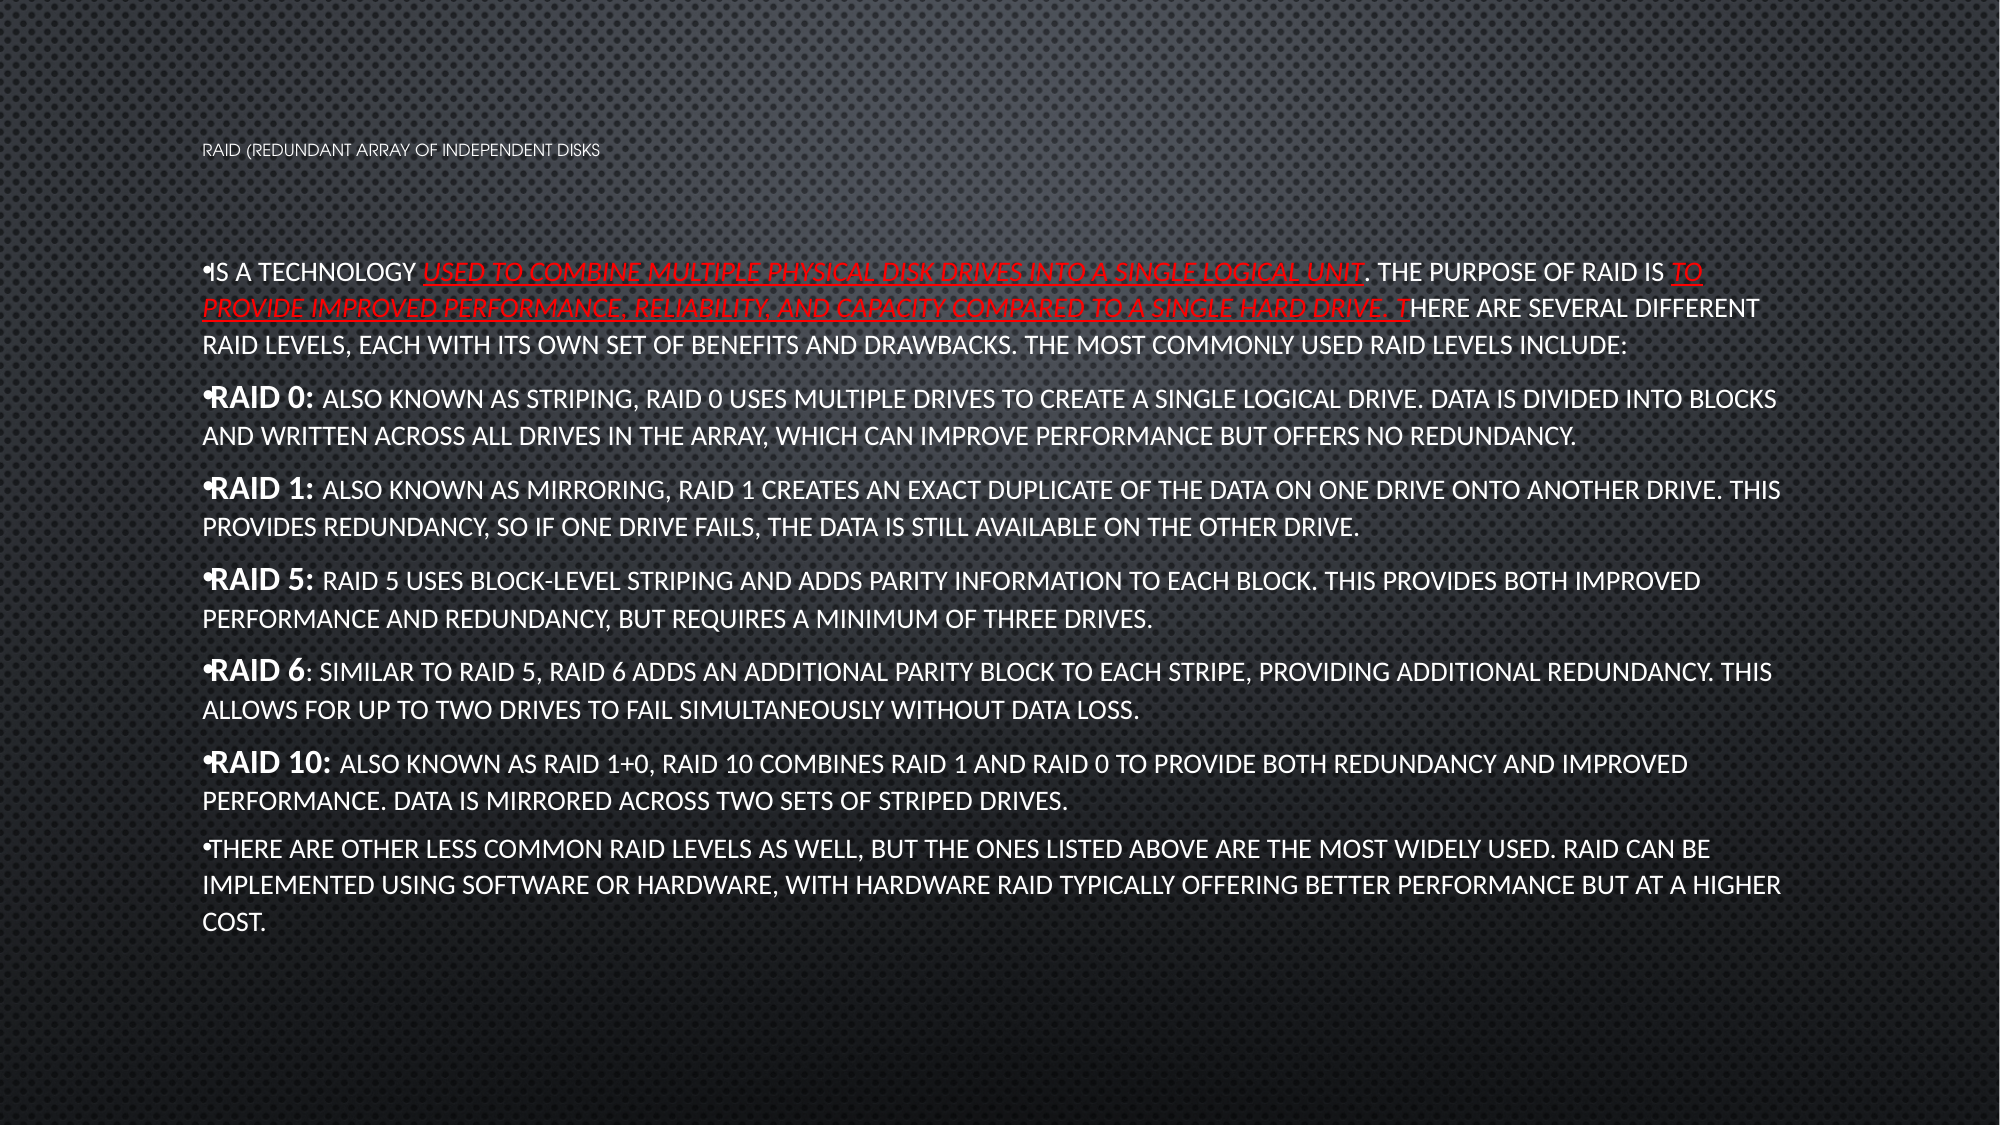

# RAID (redundant array of independent disks
is a technology used to combine multiple physical disk drives into a single logical unit. The purpose of RAID is to provide improved performance, reliability, and capacity compared to a single hard drive. There are several different RAID levels, each with its own set of benefits and drawbacks. The most commonly used RAID levels include:
RAID 0: Also known as striping, RAID 0 uses multiple drives to create a single logical drive. Data is divided into blocks and written across all drives in the array, which can improve performance but offers no redundancy.
RAID 1: Also known as mirroring, RAID 1 creates an exact duplicate of the data on one drive onto another drive. This provides redundancy, so if one drive fails, the data is still available on the other drive.
RAID 5: RAID 5 uses block-level striping and adds parity information to each block. This provides both improved performance and redundancy, but requires a minimum of three drives.
RAID 6: Similar to RAID 5, RAID 6 adds an additional parity block to each stripe, providing additional redundancy. This allows for up to two drives to fail simultaneously without data loss.
RAID 10: Also known as RAID 1+0, RAID 10 combines RAID 1 and RAID 0 to provide both redundancy and improved performance. Data is mirrored across two sets of striped drives.
There are other less common RAID levels as well, but the ones listed above are the most widely used. RAID can be implemented using software or hardware, with hardware RAID typically offering better performance but at a higher cost.